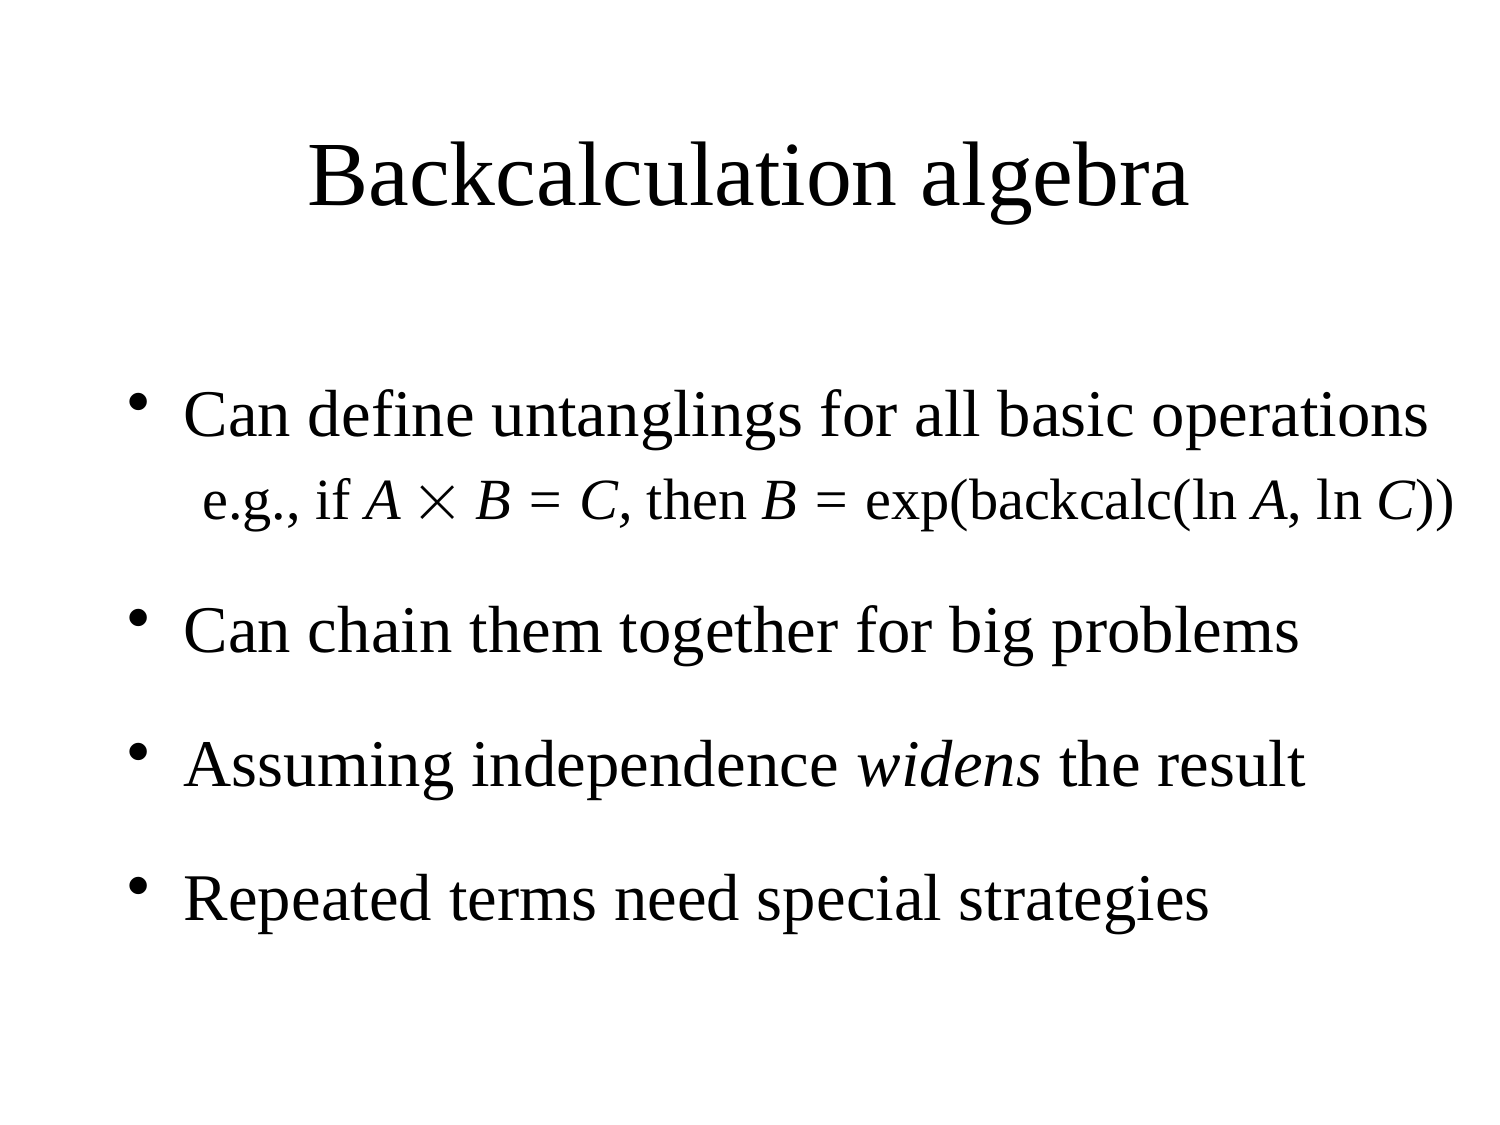

# Backcalculation algebra
Can define untanglings for all basic operations
e.g., if A × B = C, then B = exp(backcalc(ln A, ln C))

Can chain them together for big problems

Assuming independence widens the result

Repeated terms need special strategies